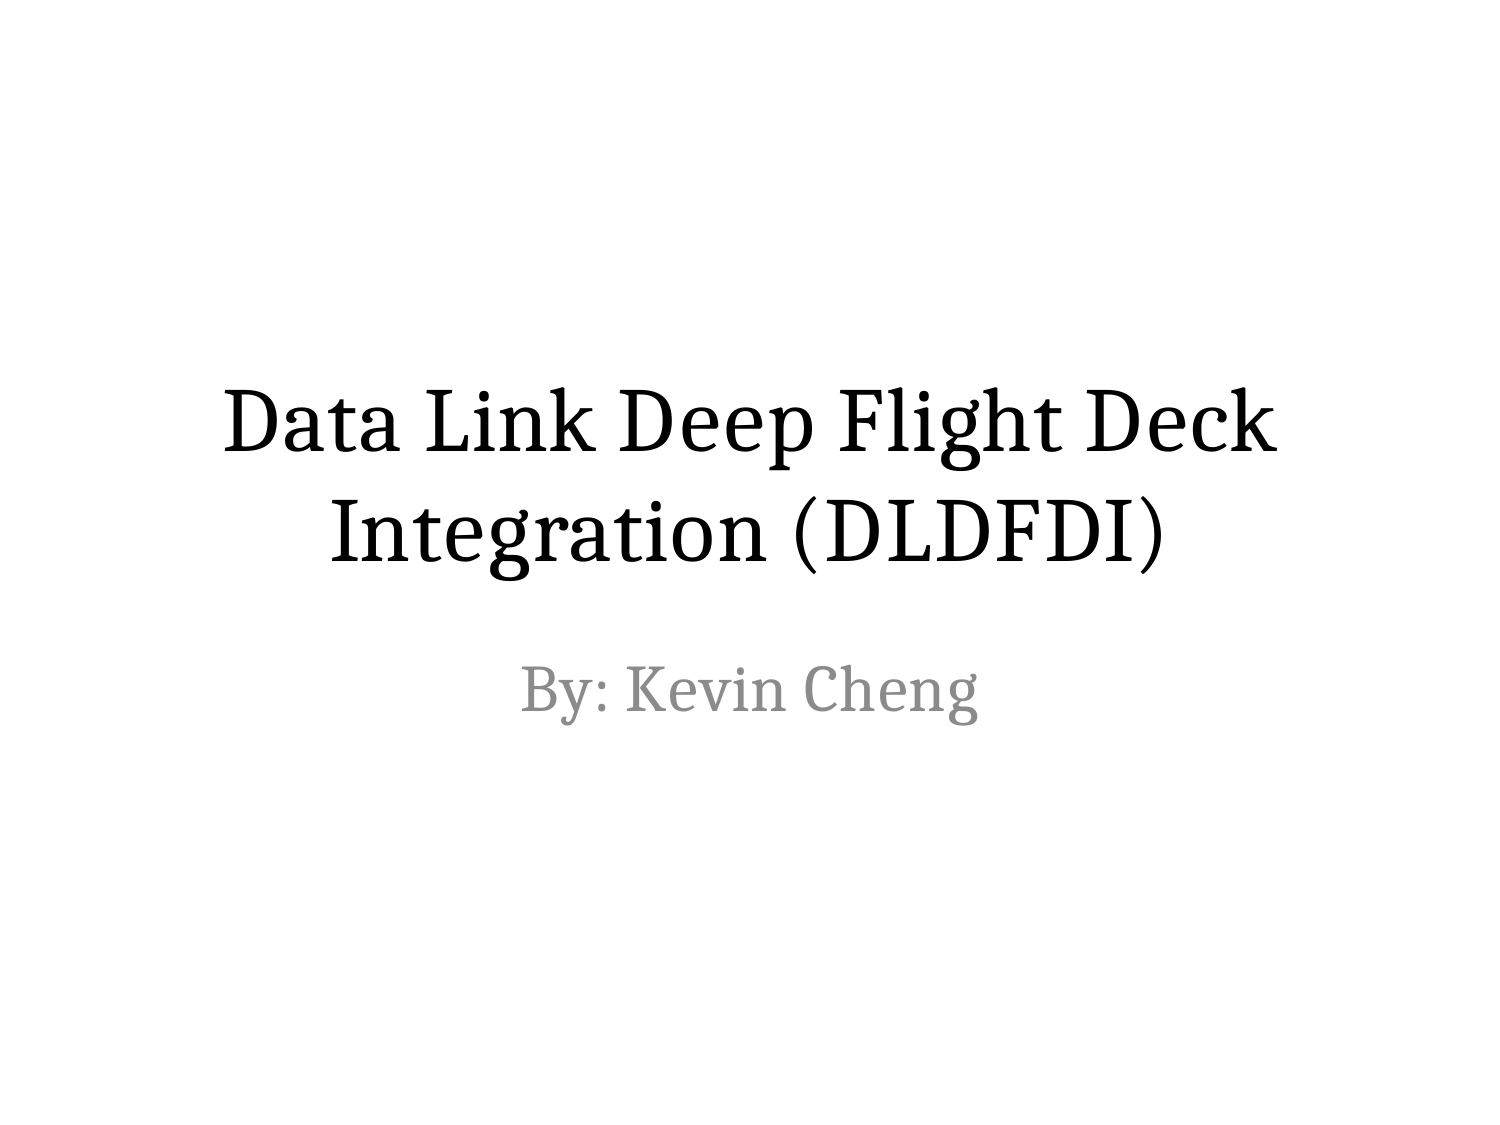

# Data Link Deep Flight Deck Integration (DLDFDI)
By: Kevin Cheng